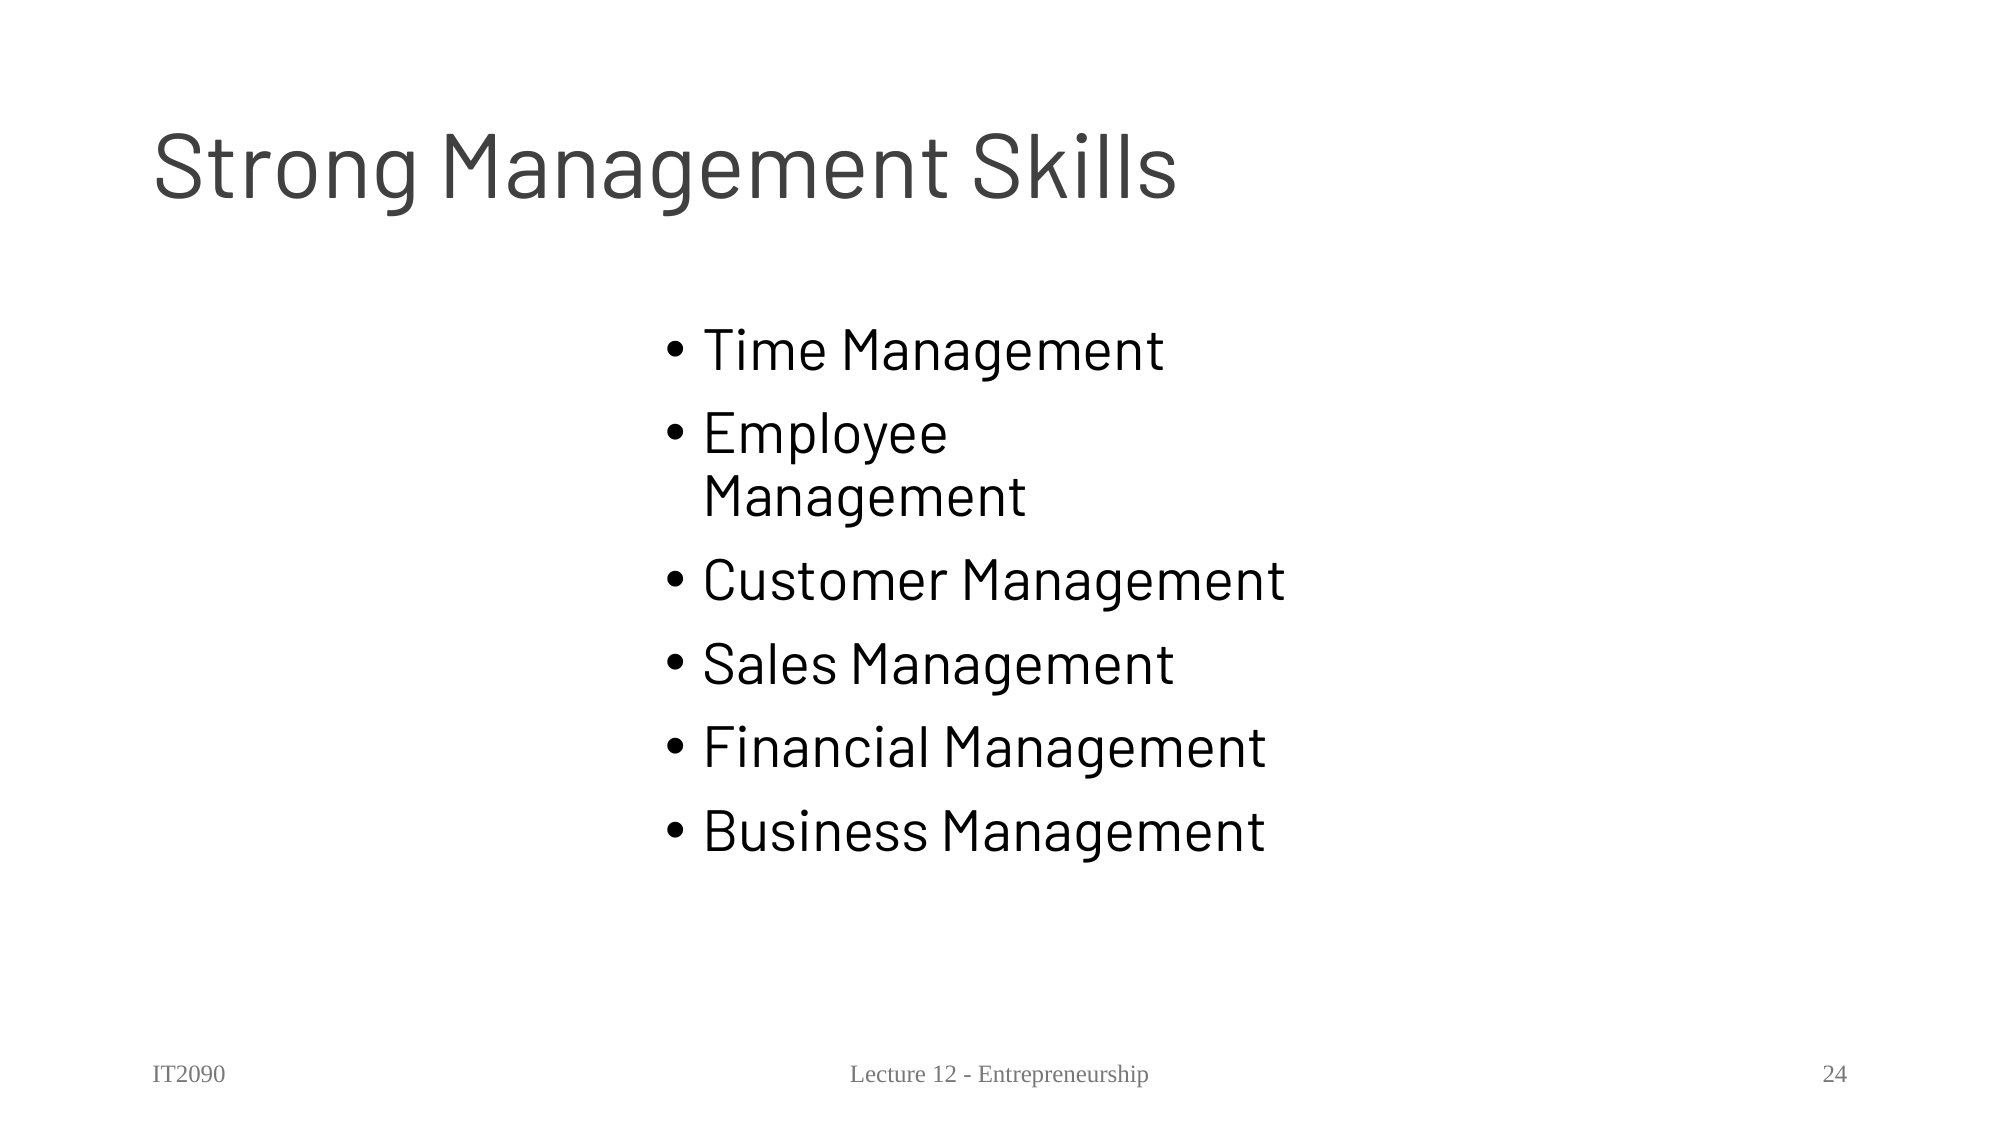

# Strong Management Skills
Time Management
Employee Management
Customer Management
Sales Management
Financial Management
Business Management

IT2090
Lecture 12 - Entrepreneurship
24